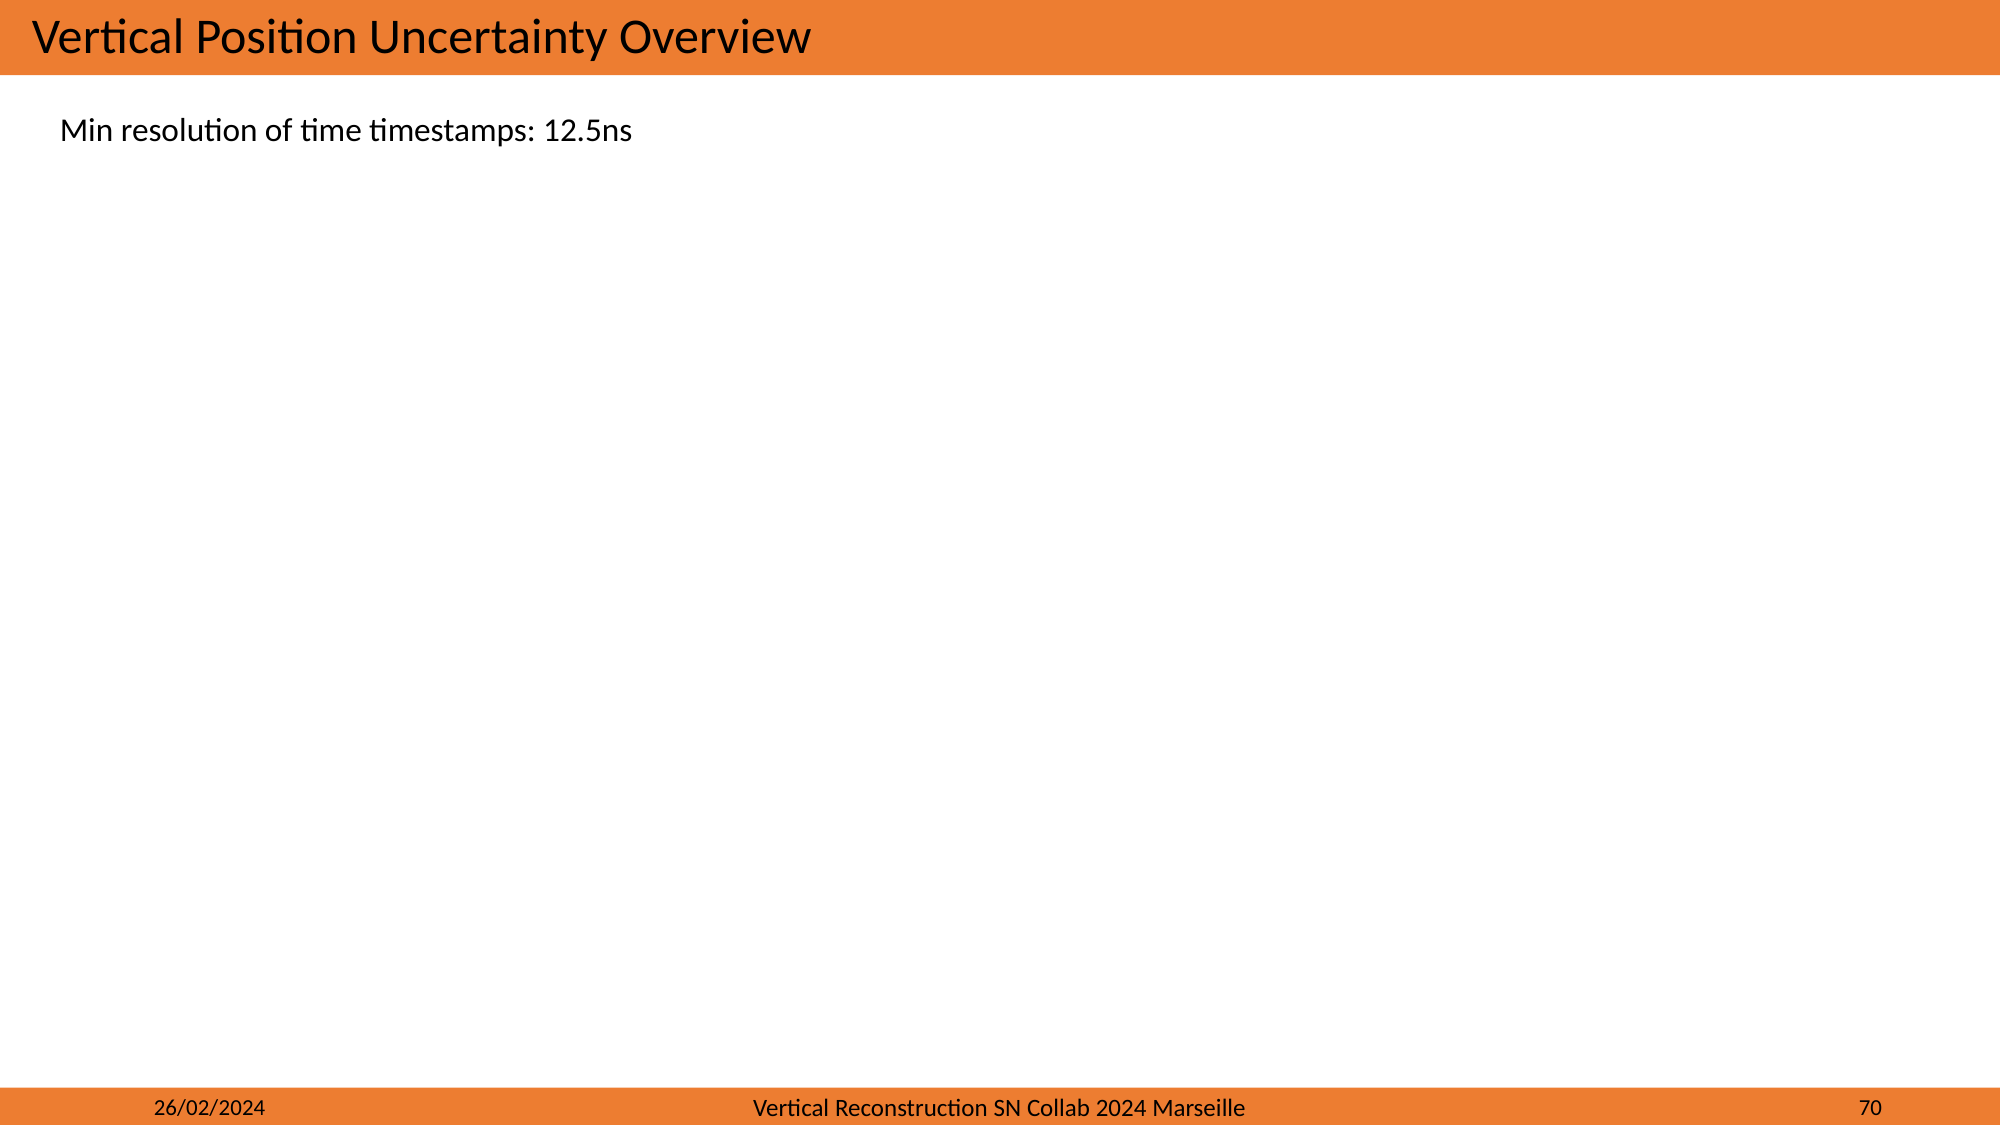

# Vertical Position Uncertainty Overview
Min resolution of time timestamps: 12.5ns

26/02/2024
Vertical Reconstruction SN Collab 2024 Marseille
70